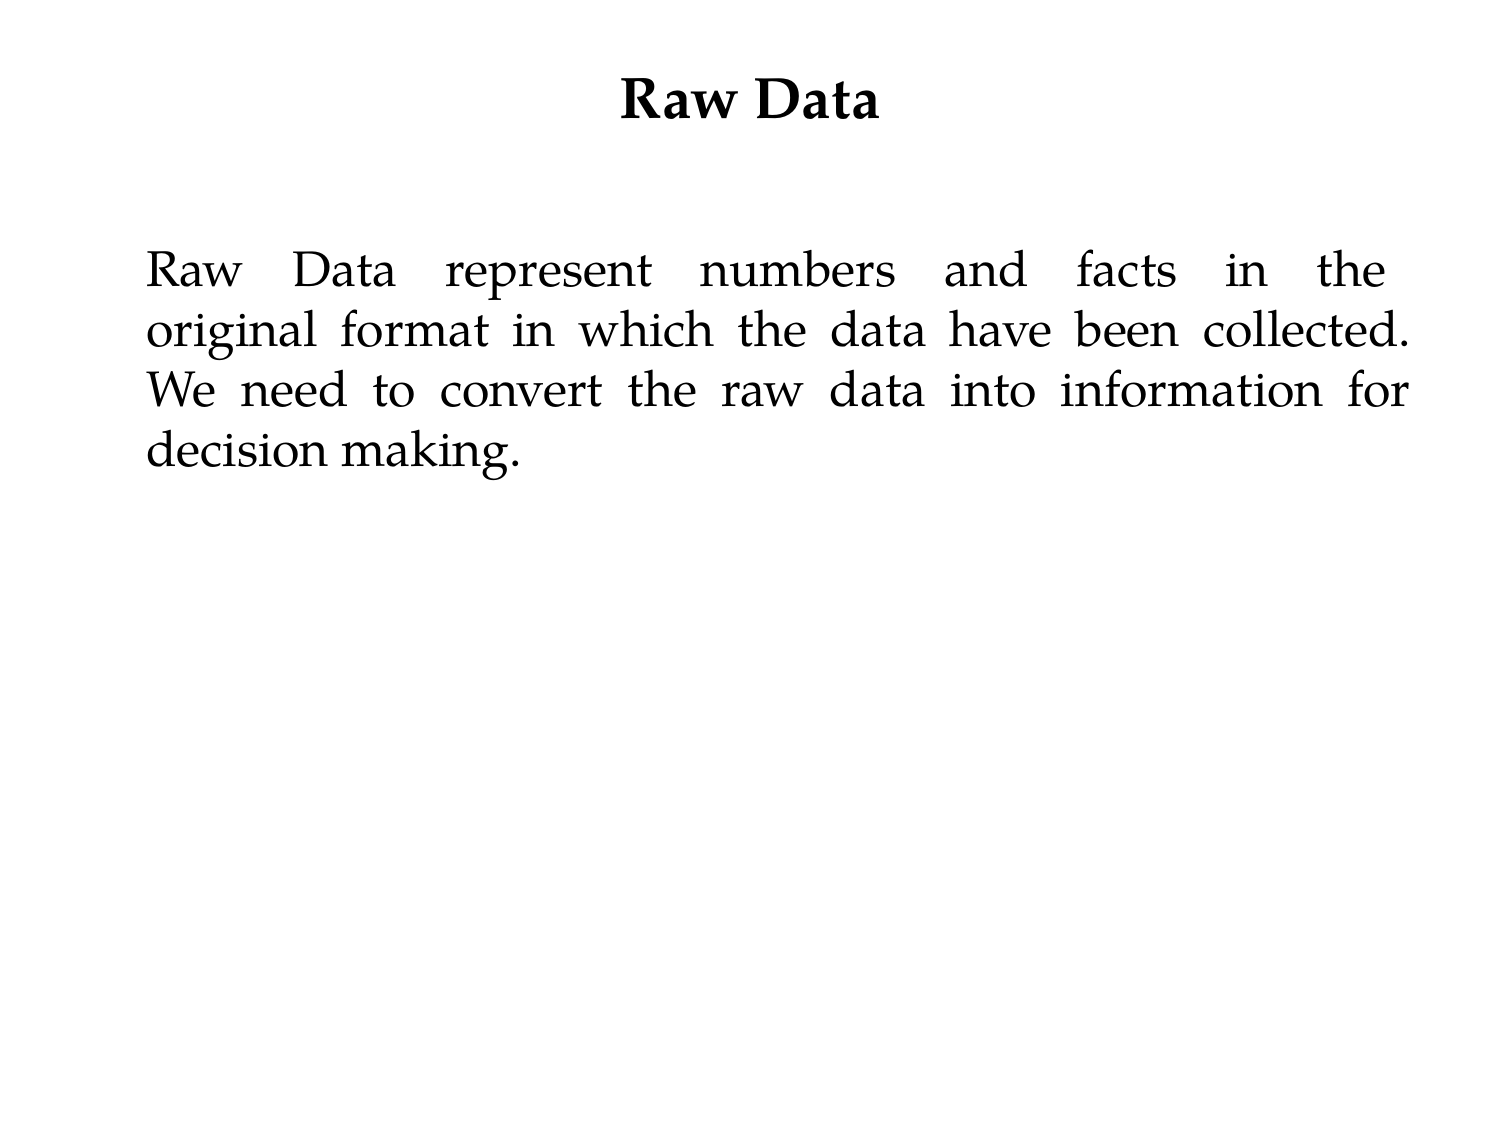

# Raw Data

Raw  Data  represent  numbers  and  facts  in  the  original format in which the data have been collected. We need to convert the raw data into information for decision making.